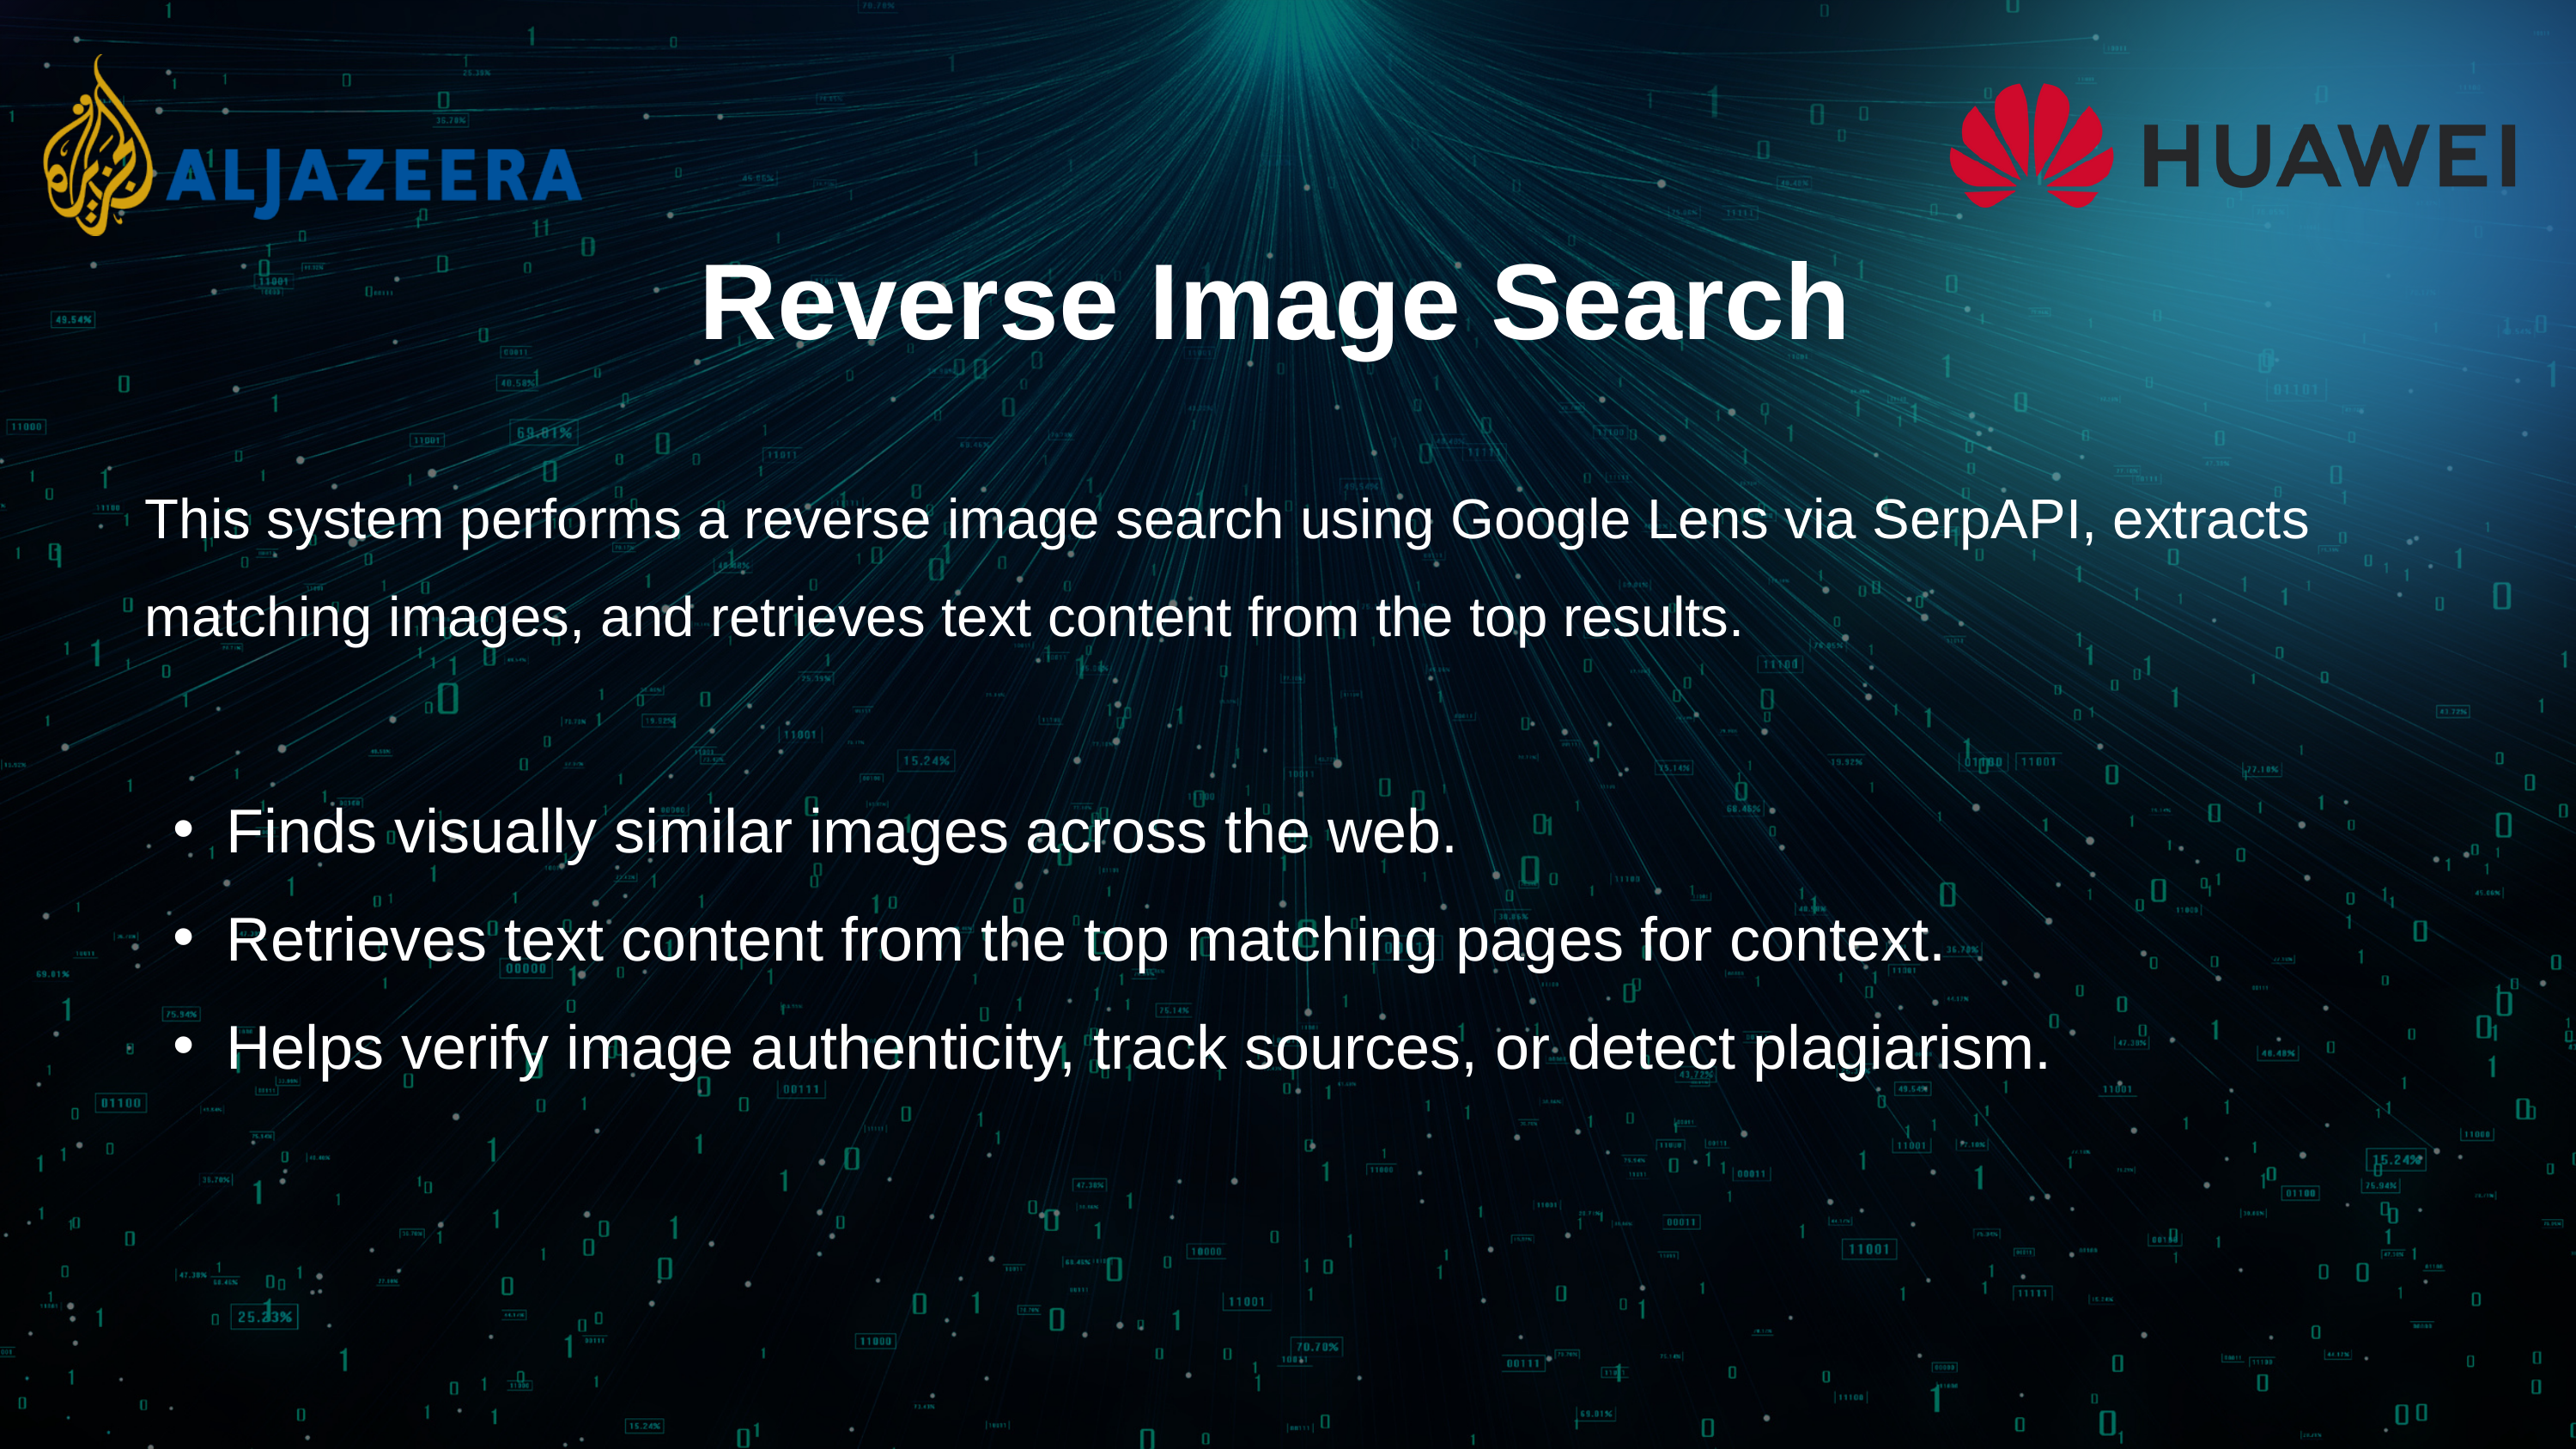

Reverse Image Search
This system performs a reverse image search using Google Lens via SerpAPI, extracts matching images, and retrieves text content from the top results.
Finds visually similar images across the web.
Retrieves text content from the top matching pages for context.
Helps verify image authenticity, track sources, or detect plagiarism.